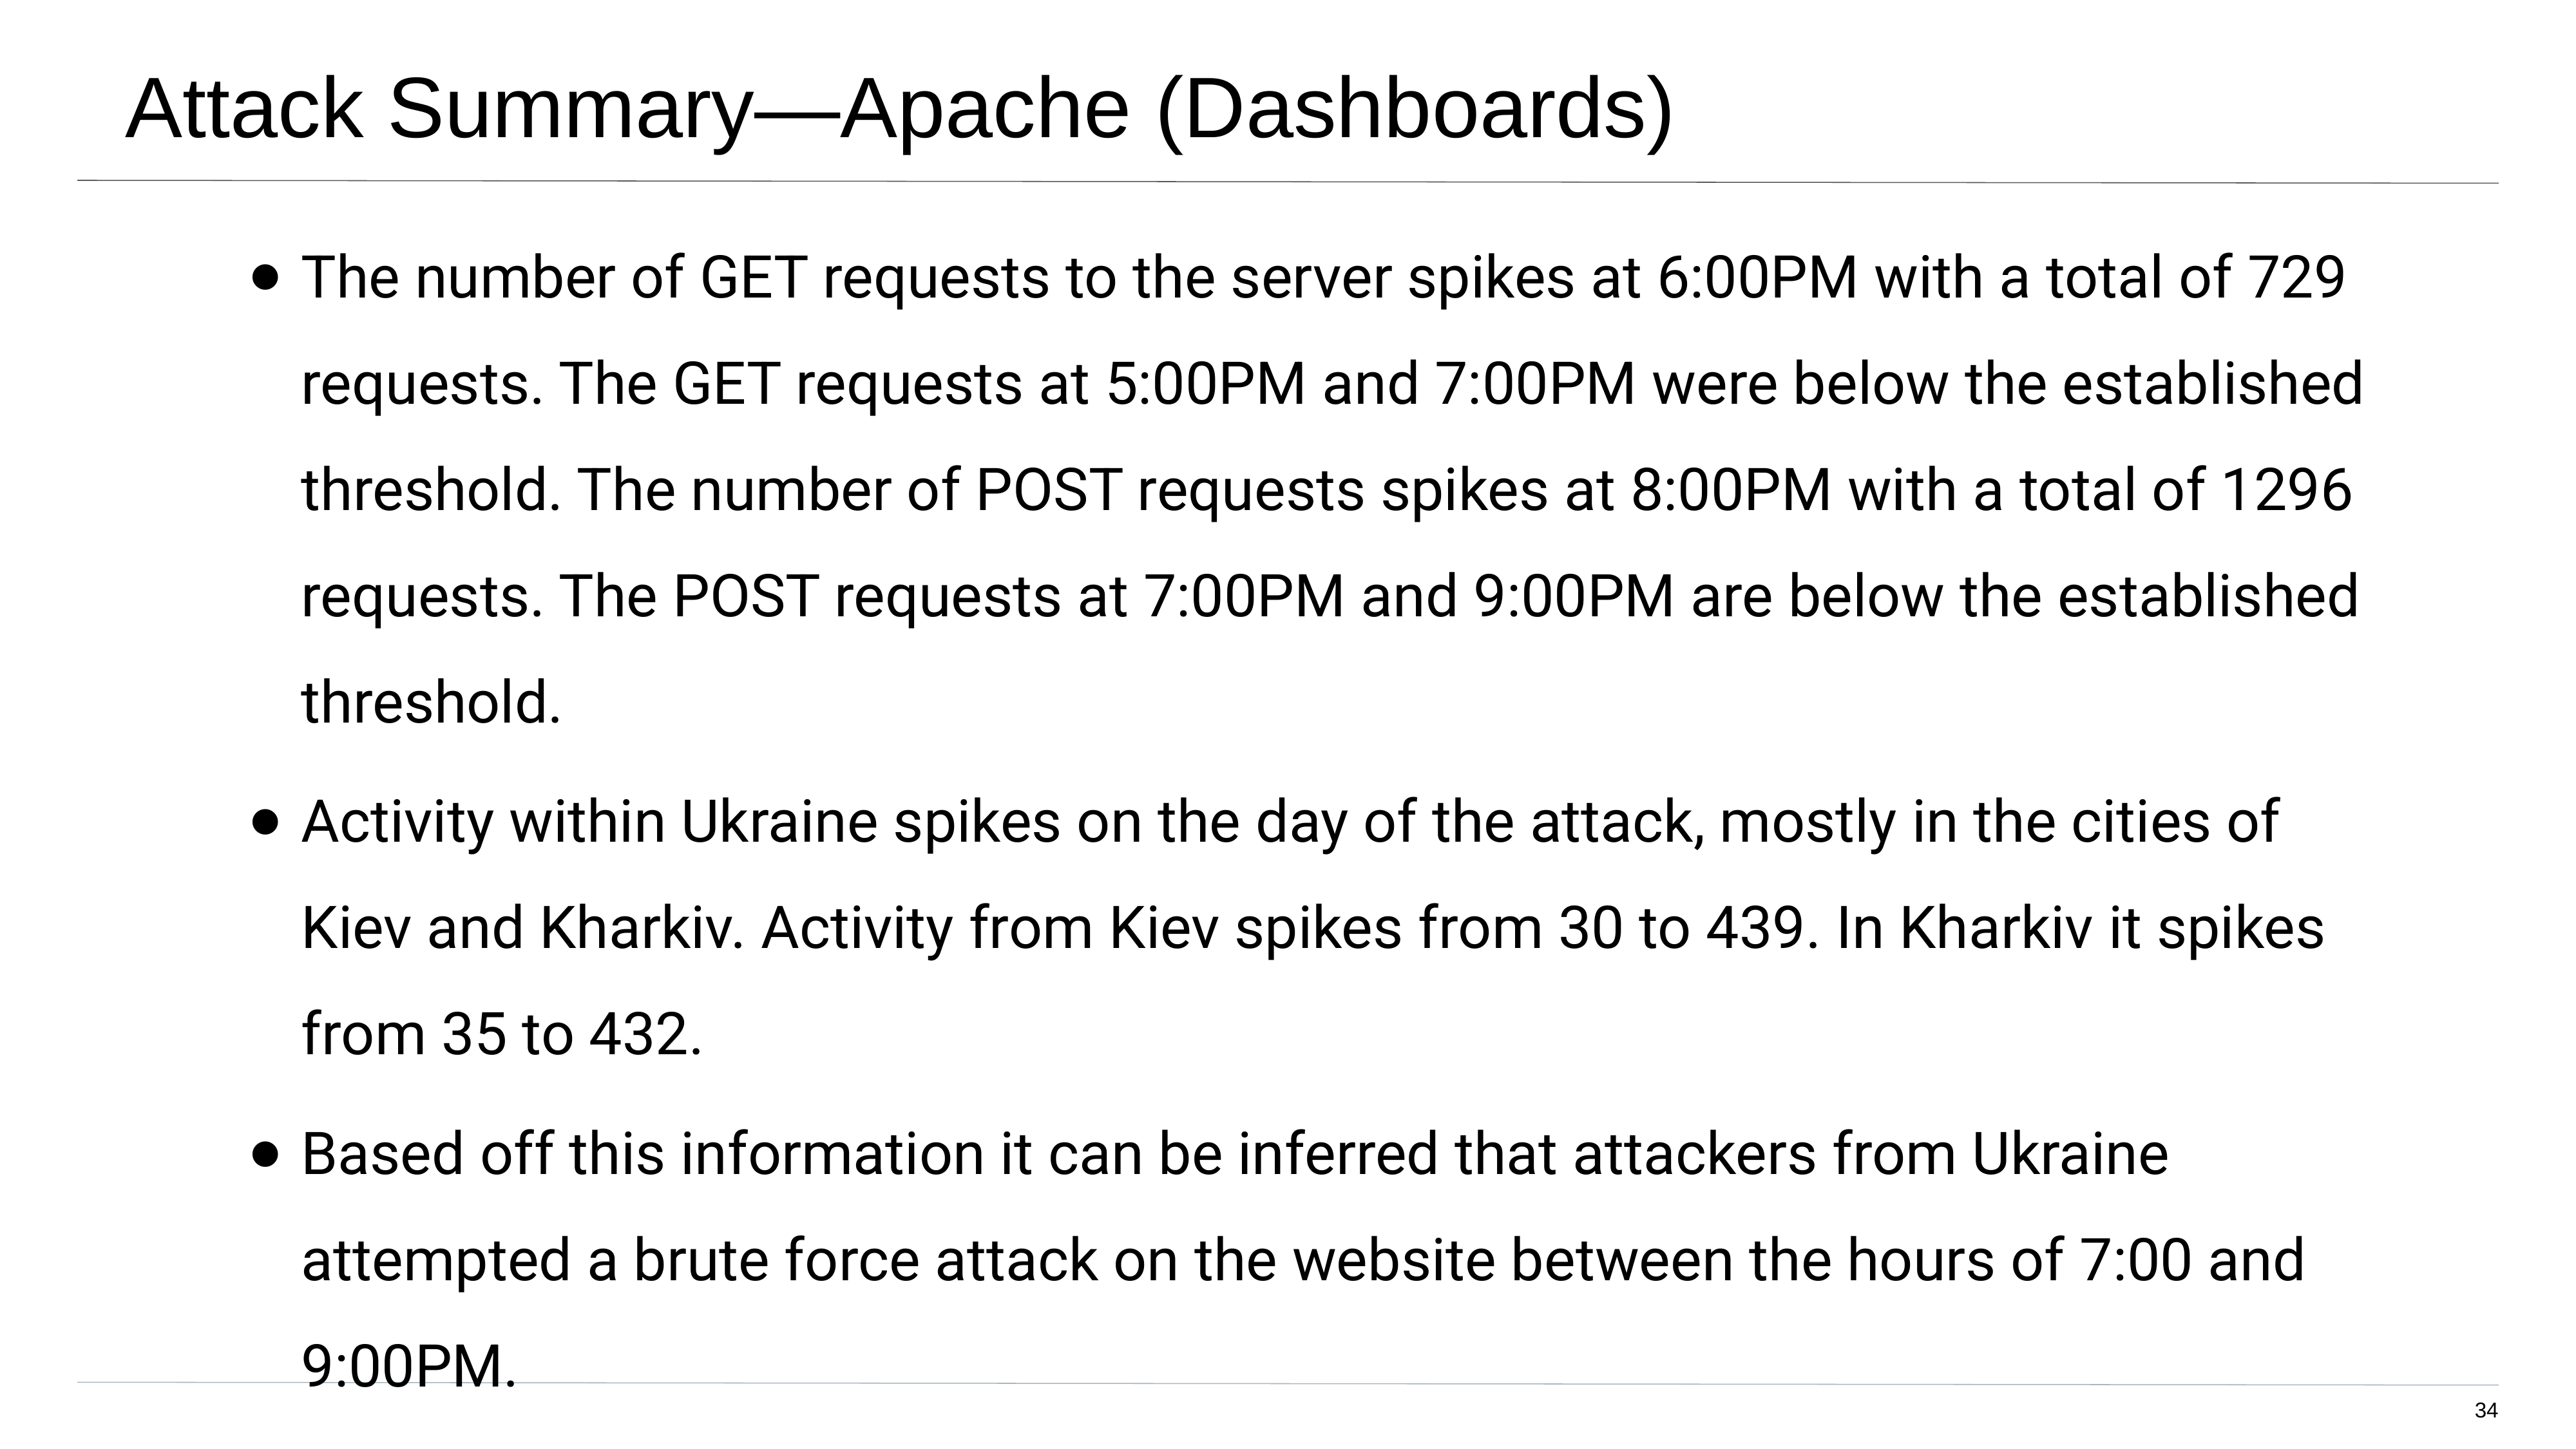

# Attack Summary—Apache (Dashboards)
The number of GET requests to the server spikes at 6:00PM with a total of 729 requests. The GET requests at 5:00PM and 7:00PM were below the established threshold. The number of POST requests spikes at 8:00PM with a total of 1296 requests. The POST requests at 7:00PM and 9:00PM are below the established threshold.
Activity within Ukraine spikes on the day of the attack, mostly in the cities of Kiev and Kharkiv. Activity from Kiev spikes from 30 to 439. In Kharkiv it spikes from 35 to 432.
Based off this information it can be inferred that attackers from Ukraine attempted a brute force attack on the website between the hours of 7:00 and 9:00PM.

34